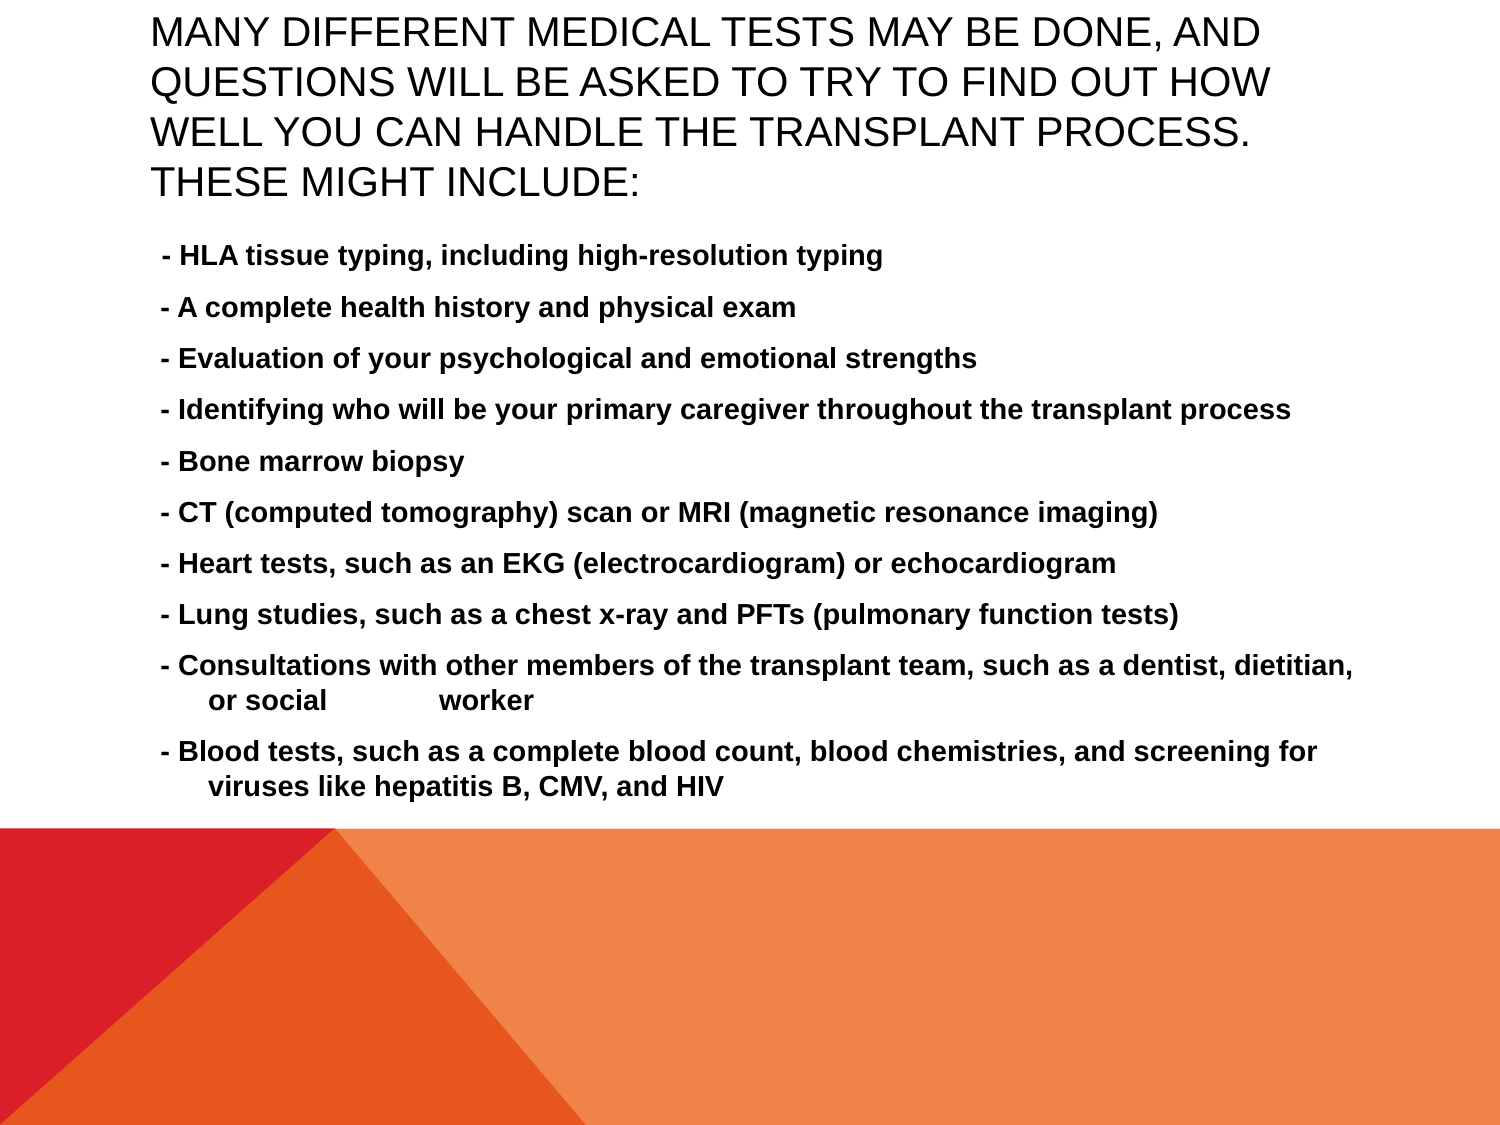

# Many different medical tests may be done, and questions will be asked to try to find out how well you can handle the transplant process. These might include:
 - HLA tissue typing, including high-resolution typing
 - A complete health history and physical exam
 - Evaluation of your psychological and emotional strengths
 - Identifying who will be your primary caregiver throughout the transplant process
 - Bone marrow biopsy
 - CT (computed tomography) scan or MRI (magnetic resonance imaging)
 - Heart tests, such as an EKG (electrocardiogram) or echocardiogram
 - Lung studies, such as a chest x-ray and PFTs (pulmonary function tests)
 - Consultations with other members of the transplant team, such as a dentist, dietitian, or social              worker
 - Blood tests, such as a complete blood count, blood chemistries, and screening for viruses like hepatitis B, CMV, and HIV